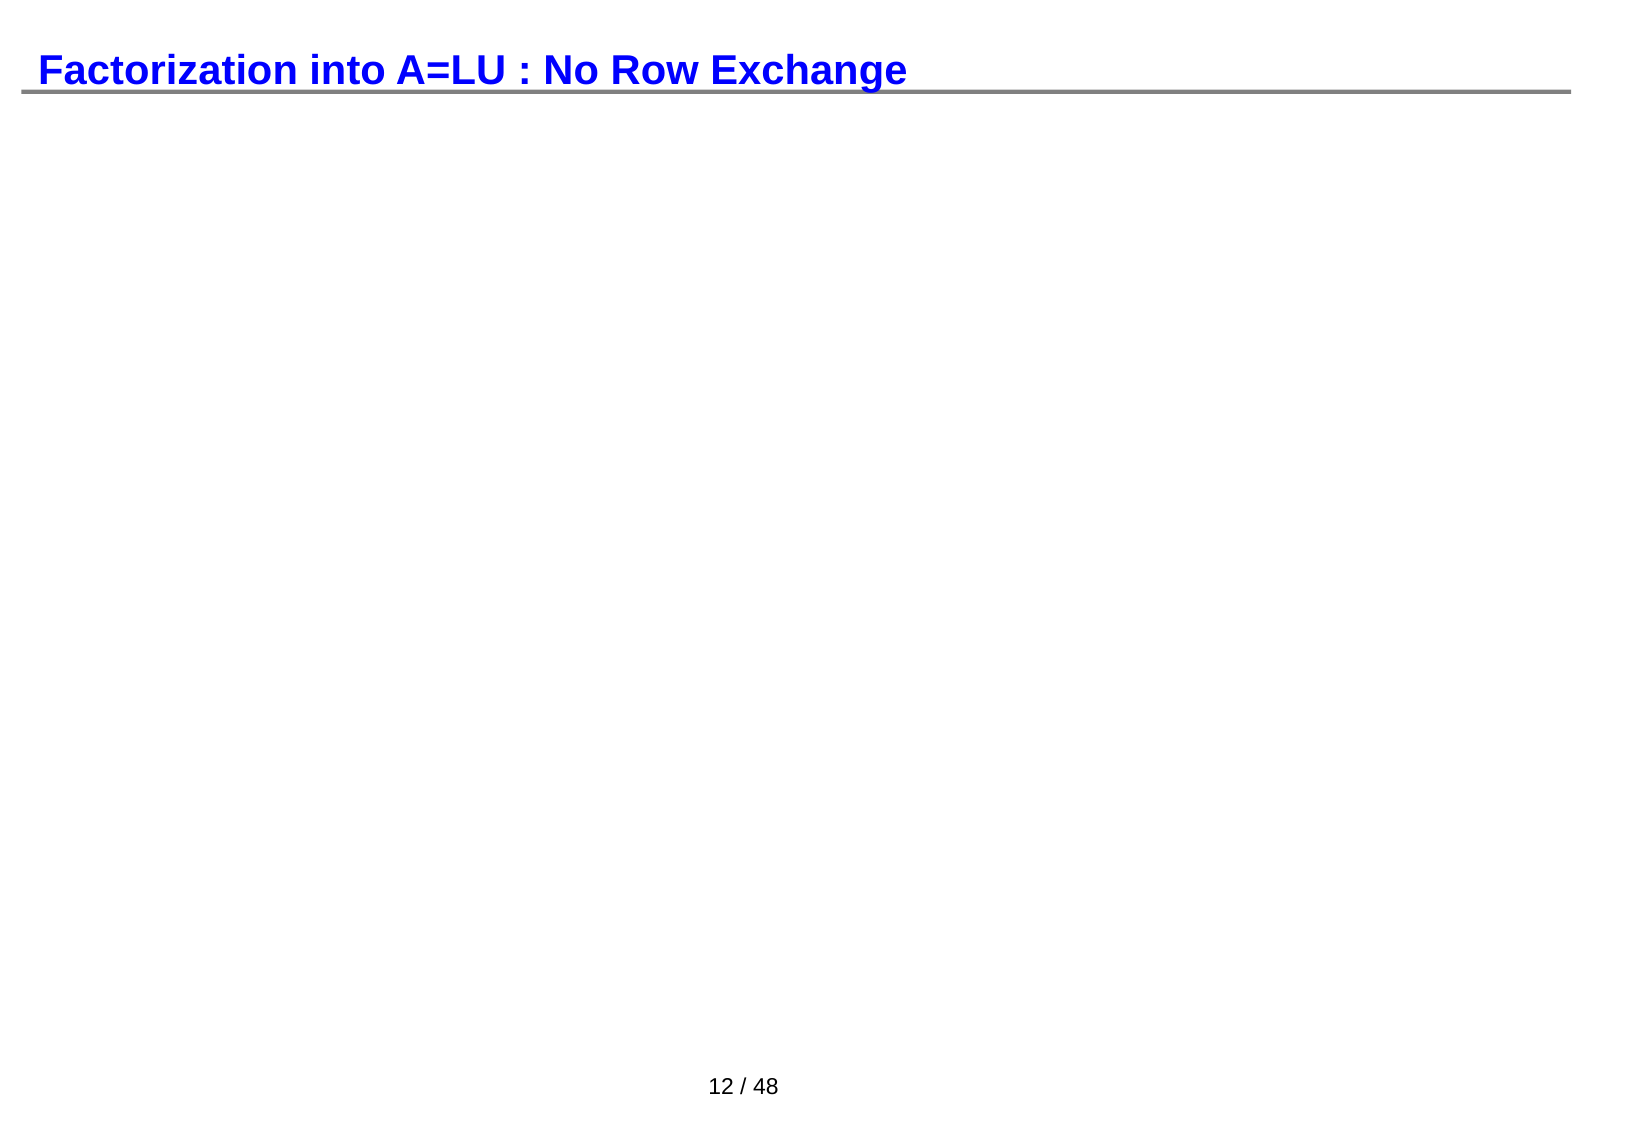

# Factorization into A=LU : No Row Exchange